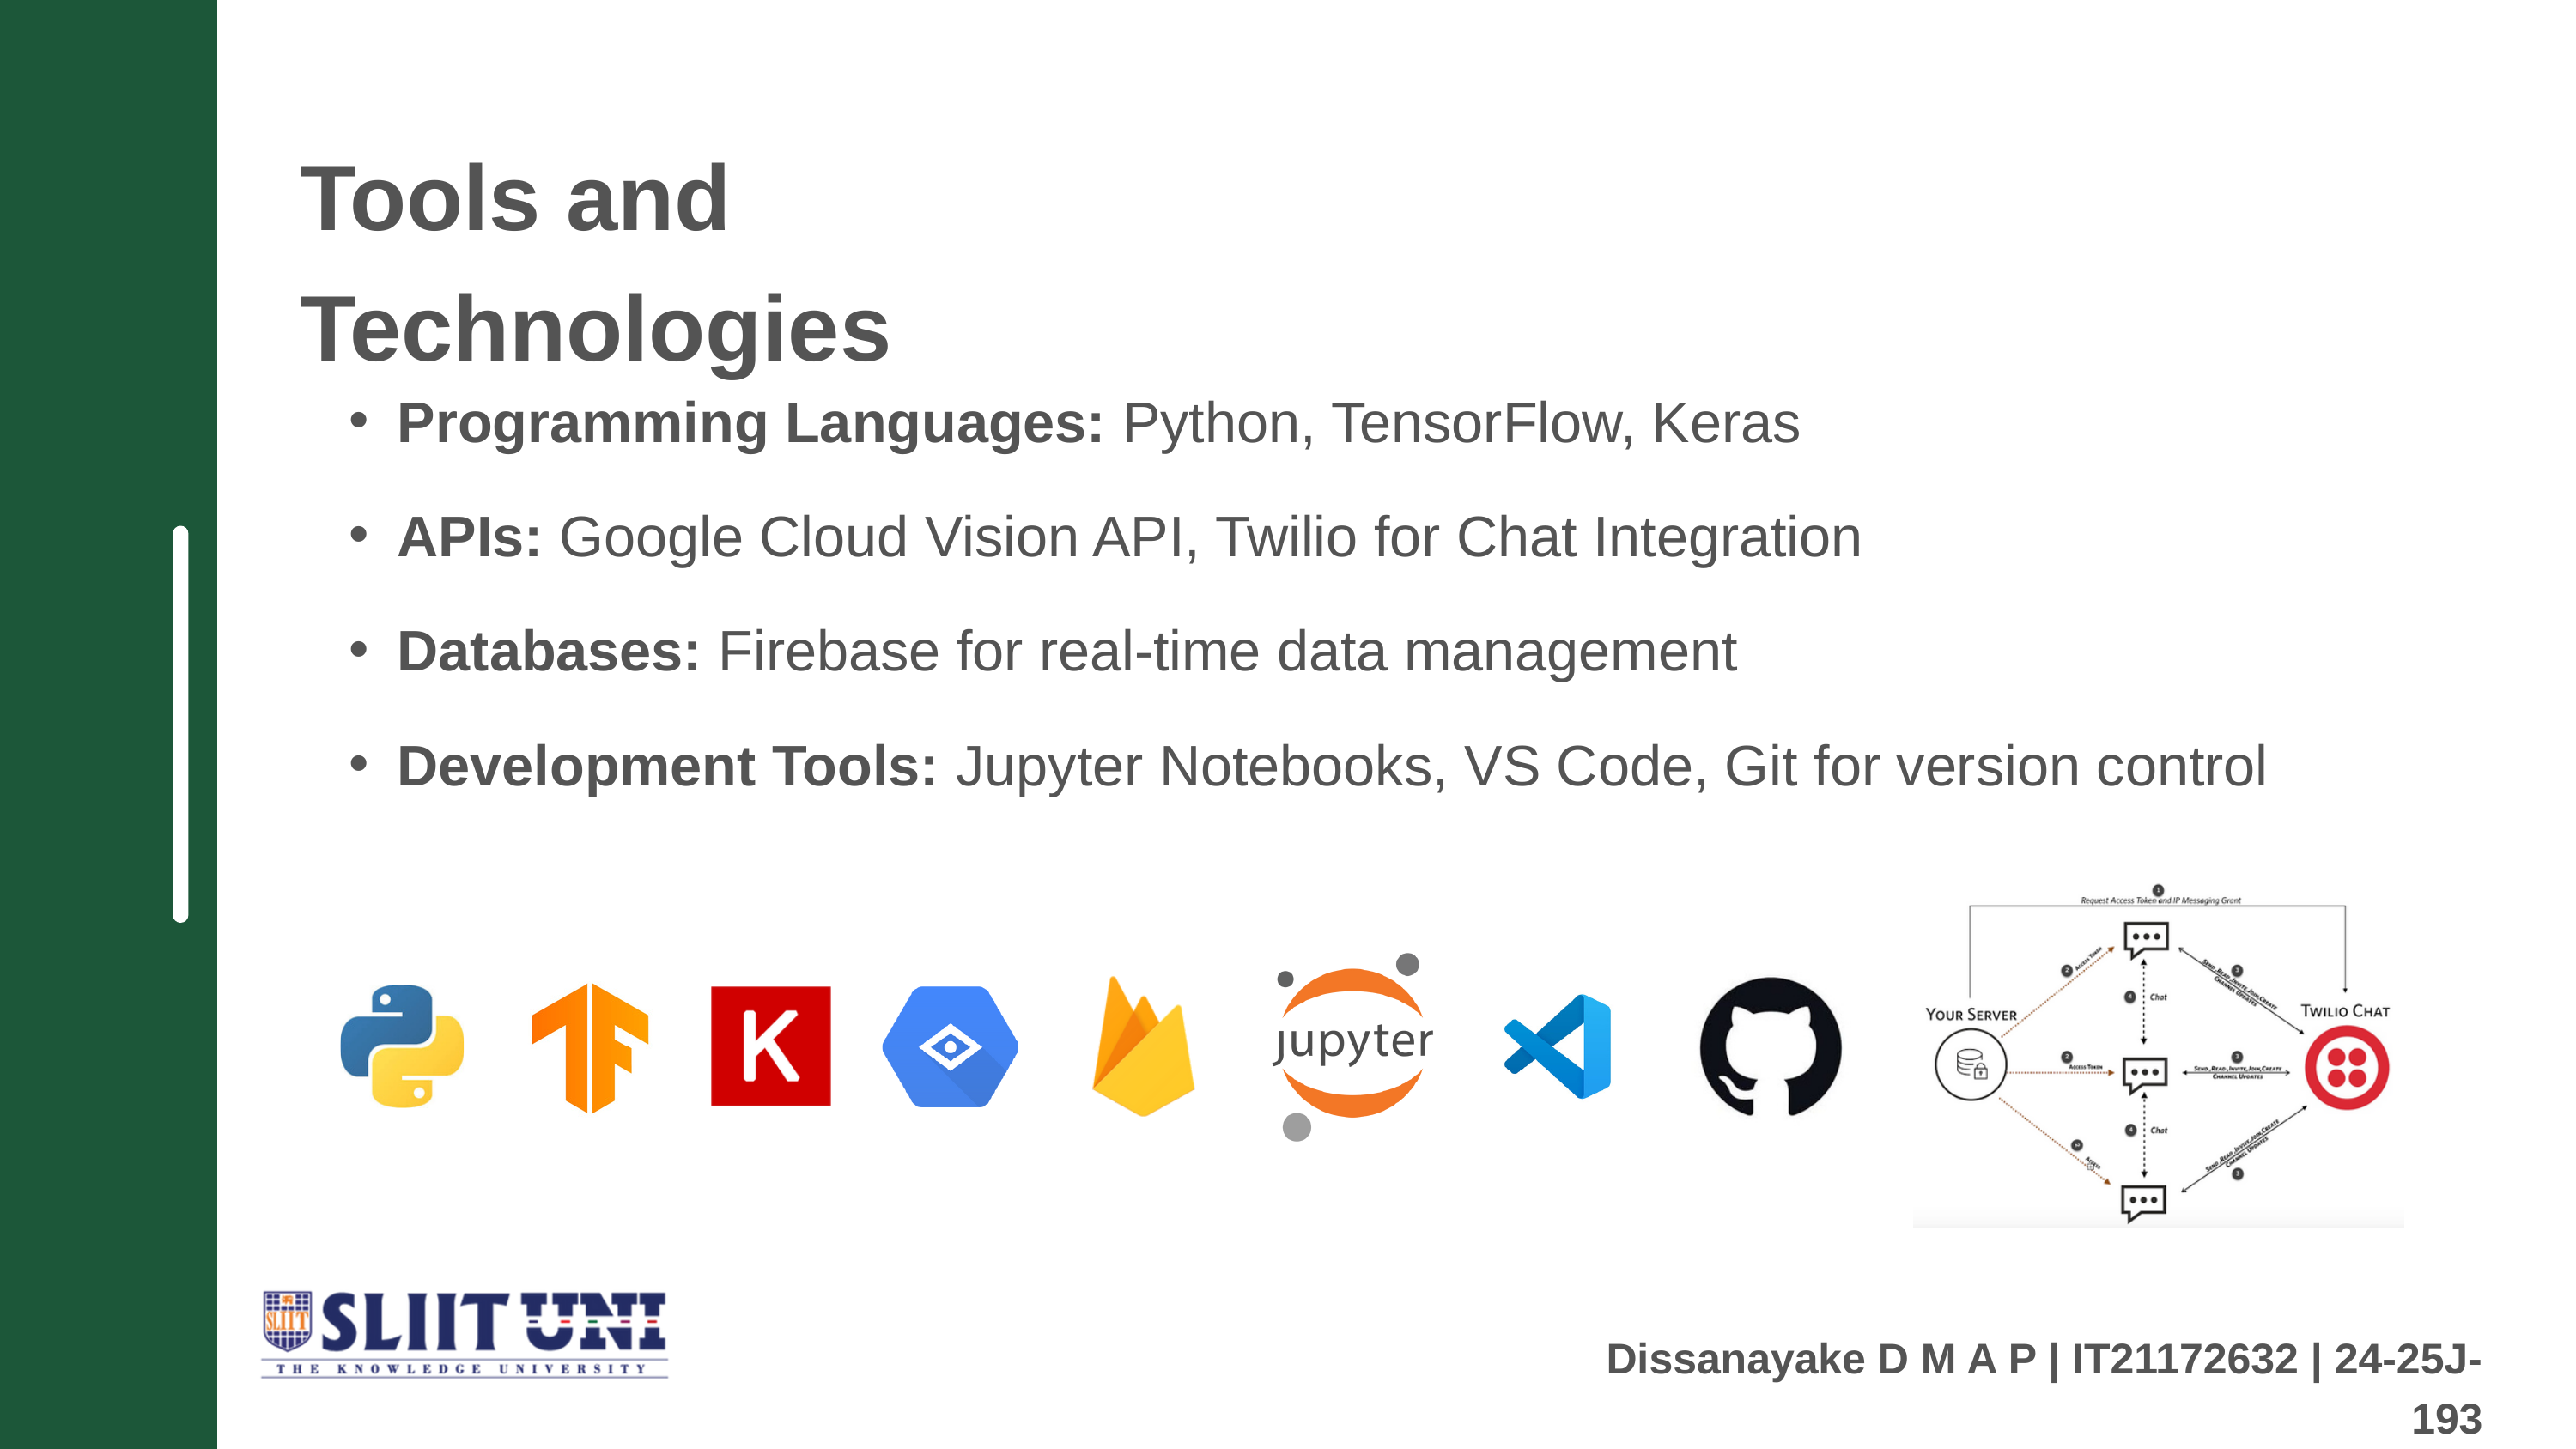

Tools and Technologies
Programming Languages: Python, TensorFlow, Keras
APIs: Google Cloud Vision API, Twilio for Chat Integration
Databases: Firebase for real-time data management
Development Tools: Jupyter Notebooks, VS Code, Git for version control

Dissanayake D M A P | IT21172632 | 24-25J-193